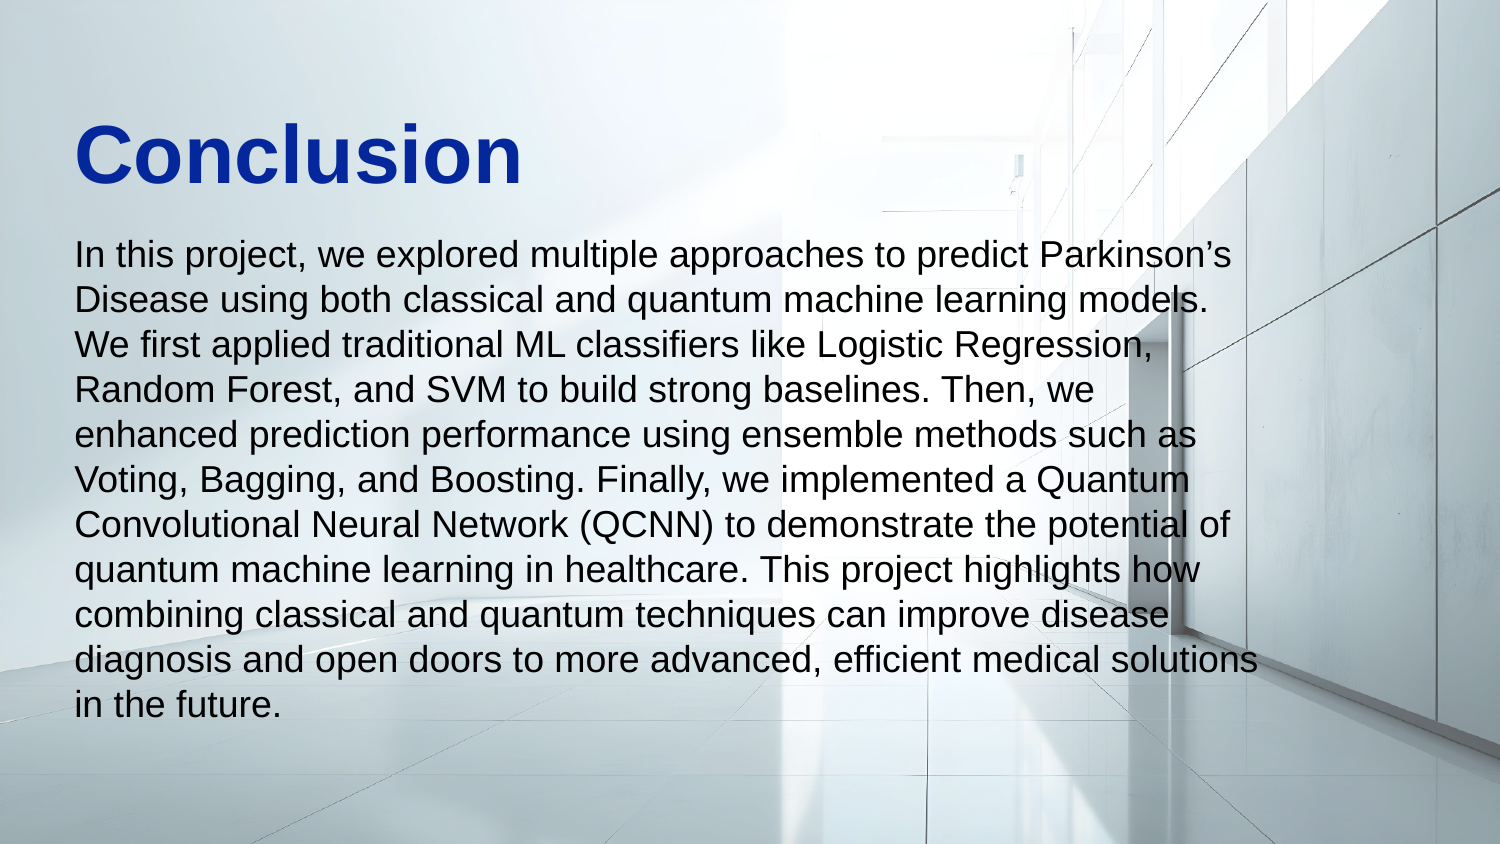

Conclusion
# In this project, we explored multiple approaches to predict Parkinson’s Disease using both classical and quantum machine learning models. We first applied traditional ML classifiers like Logistic Regression, Random Forest, and SVM to build strong baselines. Then, we enhanced prediction performance using ensemble methods such as Voting, Bagging, and Boosting. Finally, we implemented a Quantum Convolutional Neural Network (QCNN) to demonstrate the potential of quantum machine learning in healthcare. This project highlights how combining classical and quantum techniques can improve disease diagnosis and open doors to more advanced, efficient medical solutions in the future.